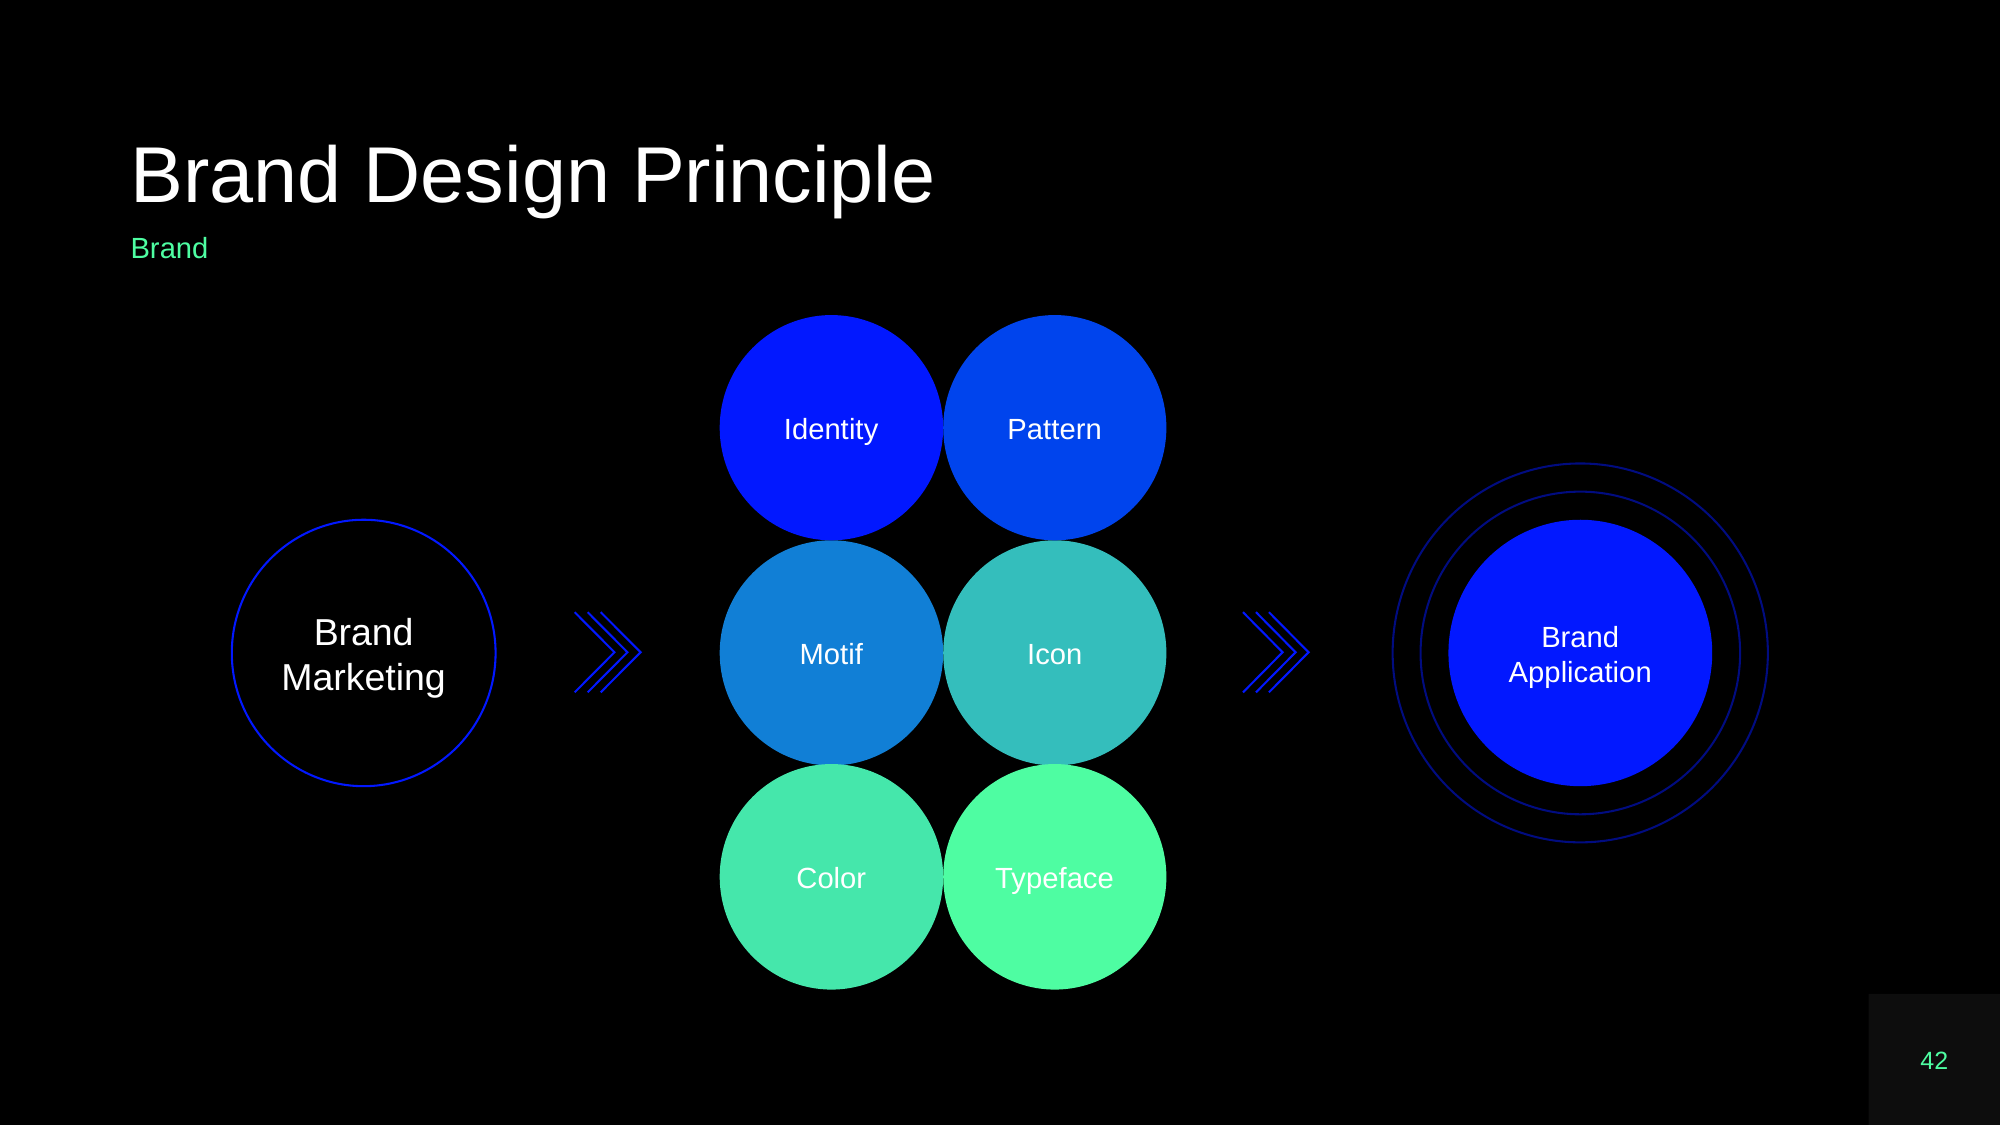

# Brand Design Principle
Brand
Identity
Pattern

Brand Marketing
Brand Application
Motif
Icon

Color
Typeface
42